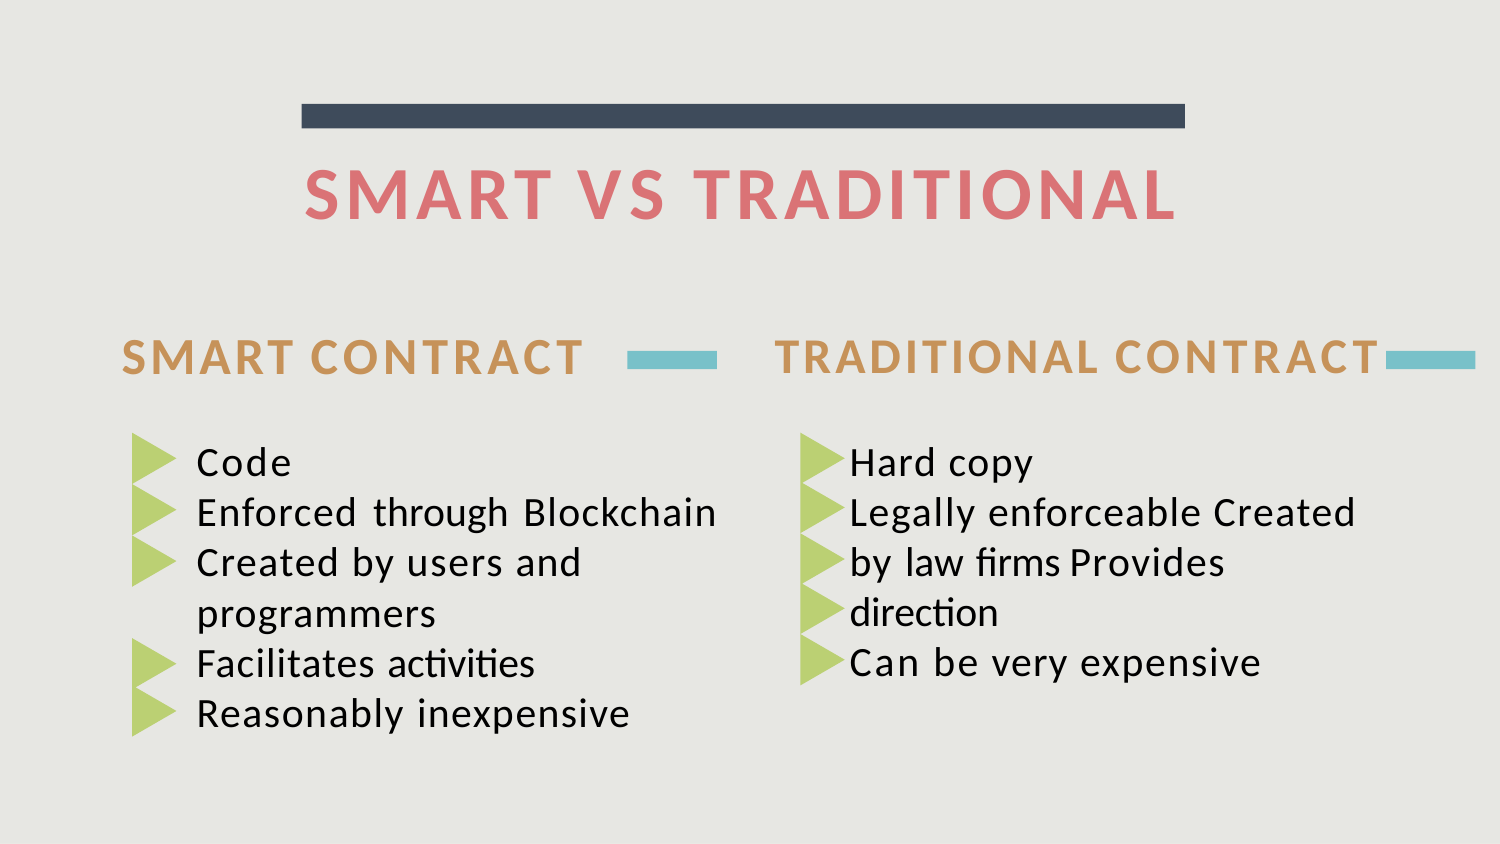

# SMART VS TRADITIONAL
SMART CONTRACT
Code
Enforced through Blockchain Created by users and programmers
Facilitates activities Reasonably inexpensive
TRADITIONAL CONTRACT
Hard copy
Legally enforceable Created by law ﬁrms Provides direction
Can be very expensive